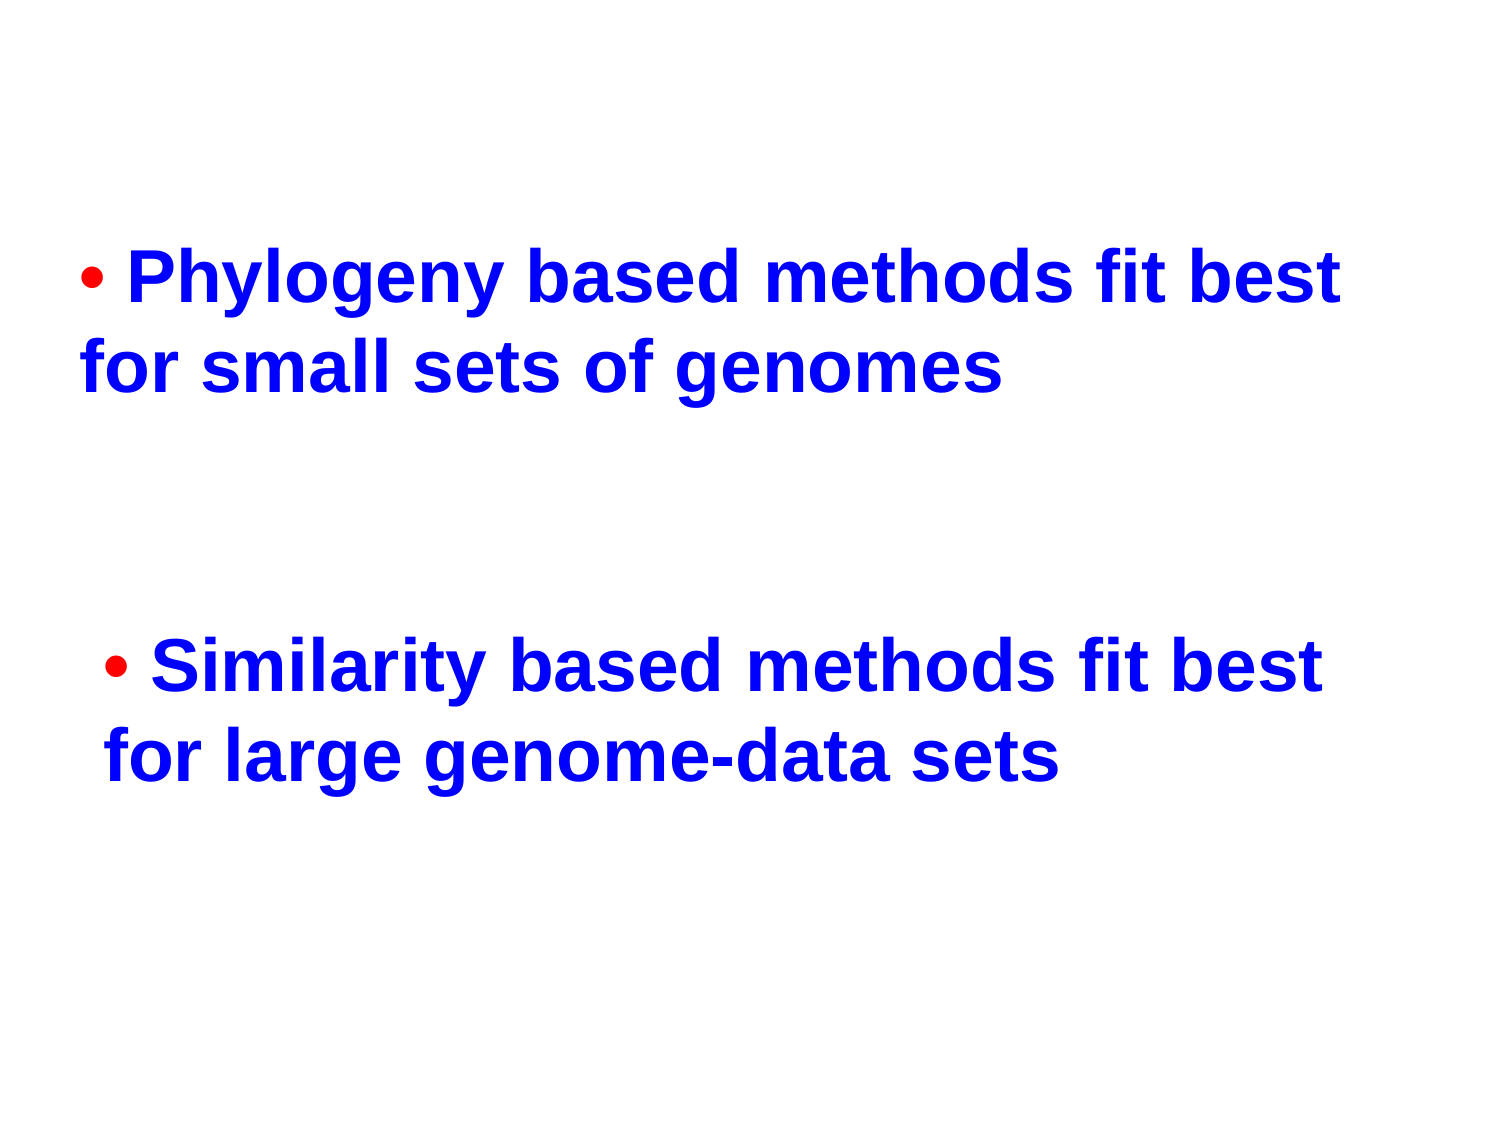

• Phylogeny based methods fit best for small sets of genomes
• Similarity based methods fit best for large genome-data sets